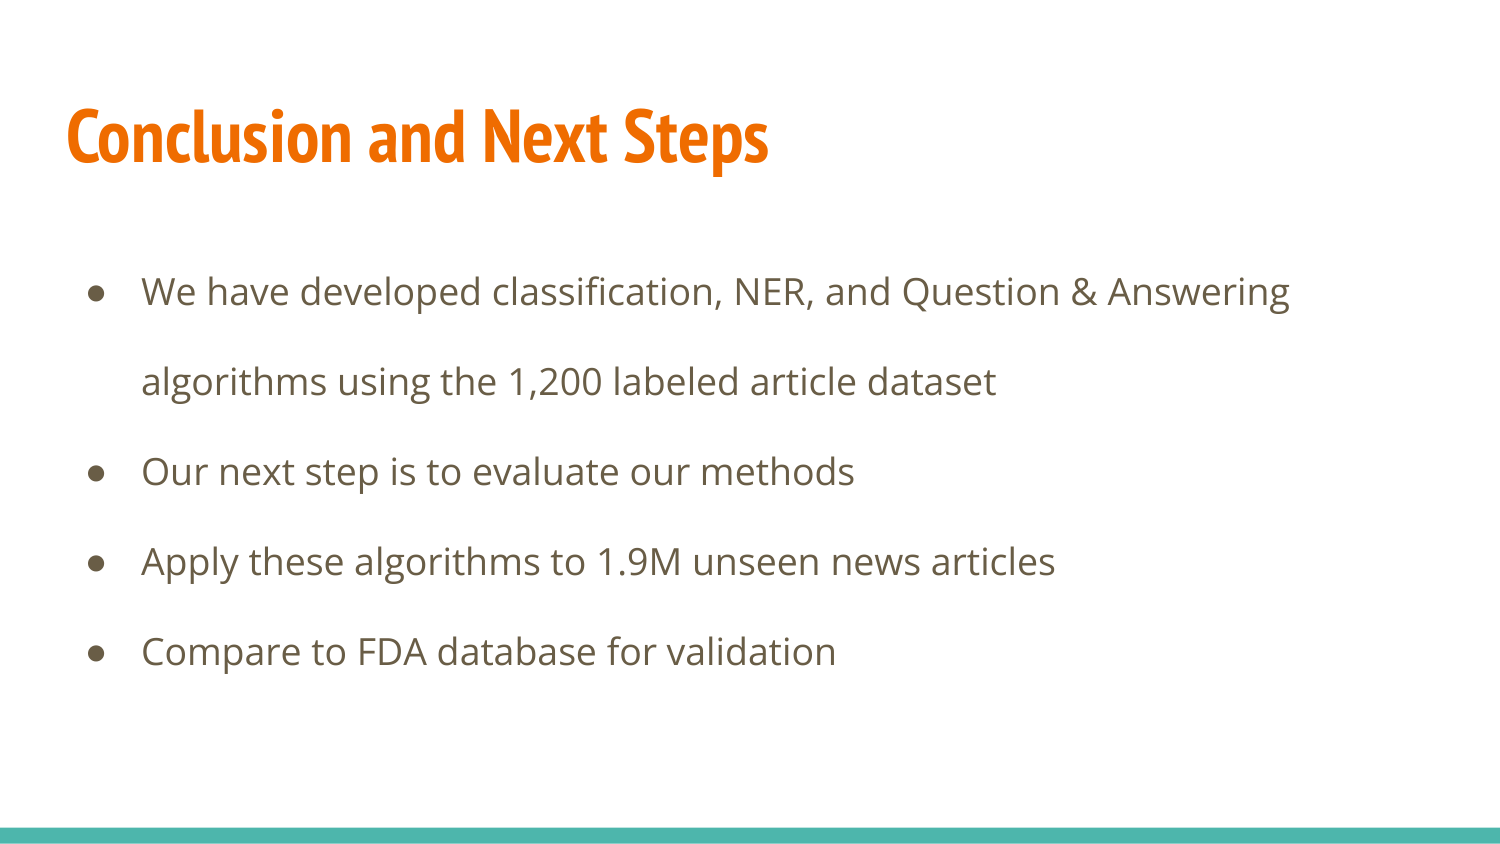

# Conclusion and Next Steps
We have developed classification, NER, and Question & Answering algorithms using the 1,200 labeled article dataset
Our next step is to evaluate our methods
Apply these algorithms to 1.9M unseen news articles
Compare to FDA database for validation